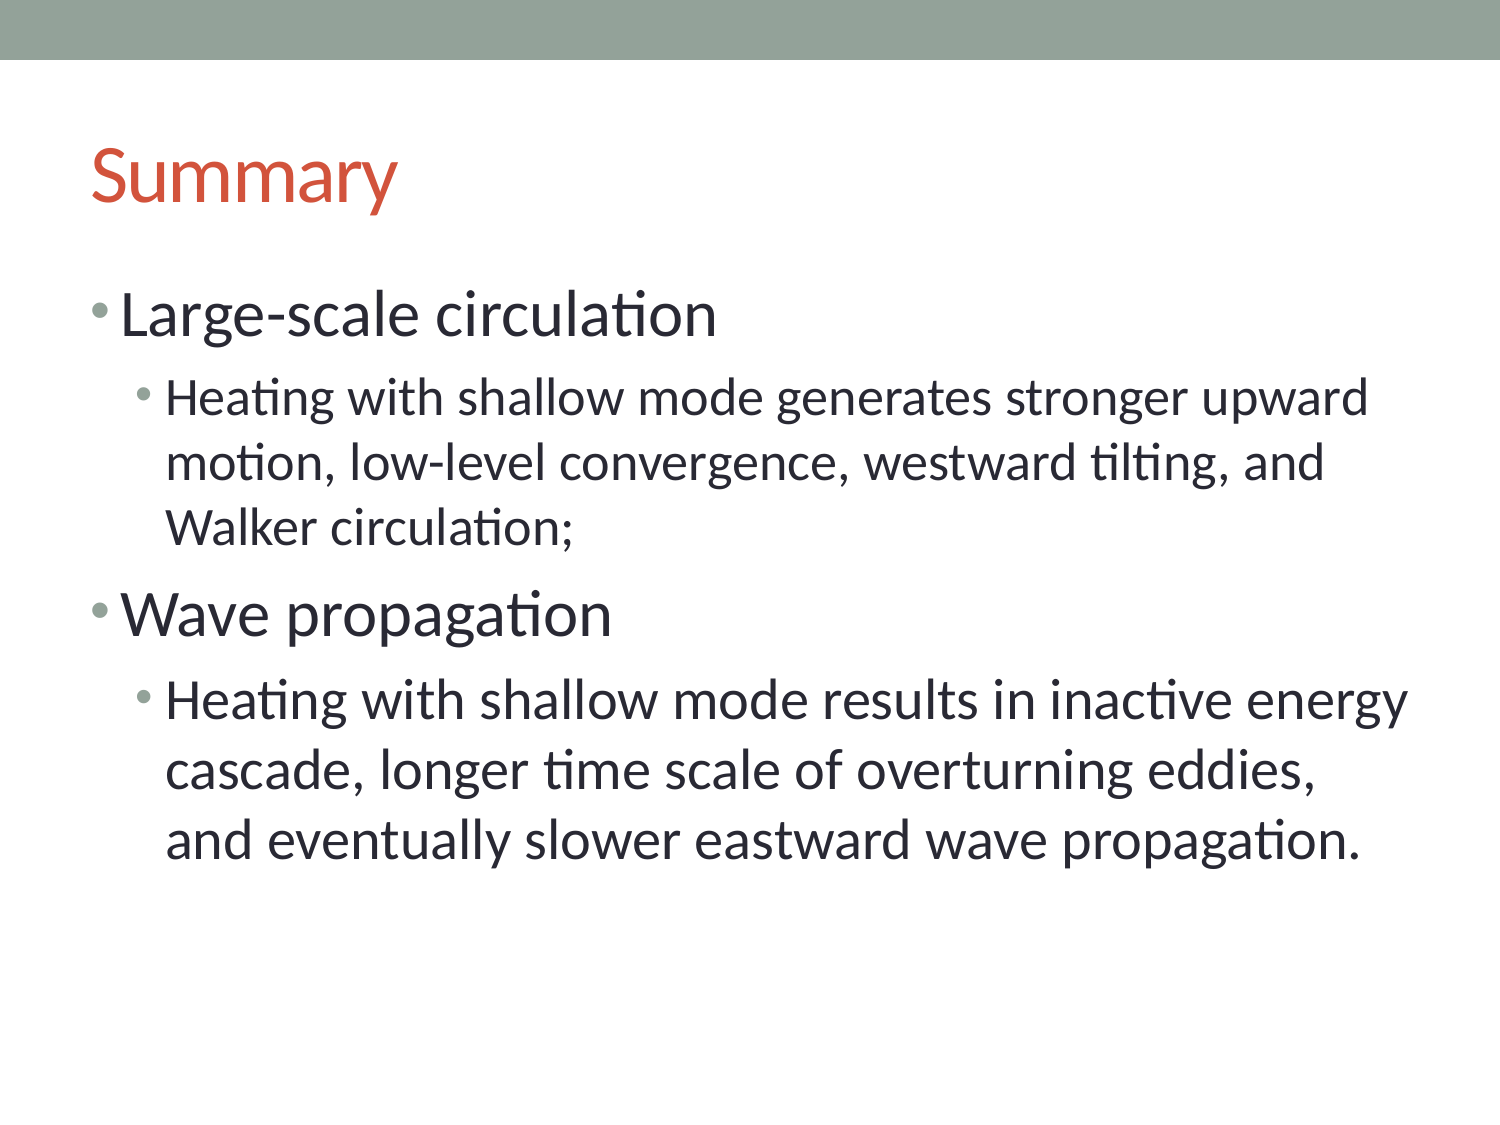

# Summary
Large-scale circulation
Heating with shallow mode generates stronger upward motion, low-level convergence, westward tilting, and Walker circulation;
Wave propagation
Heating with shallow mode results in inactive energy cascade, longer time scale of overturning eddies, and eventually slower eastward wave propagation.